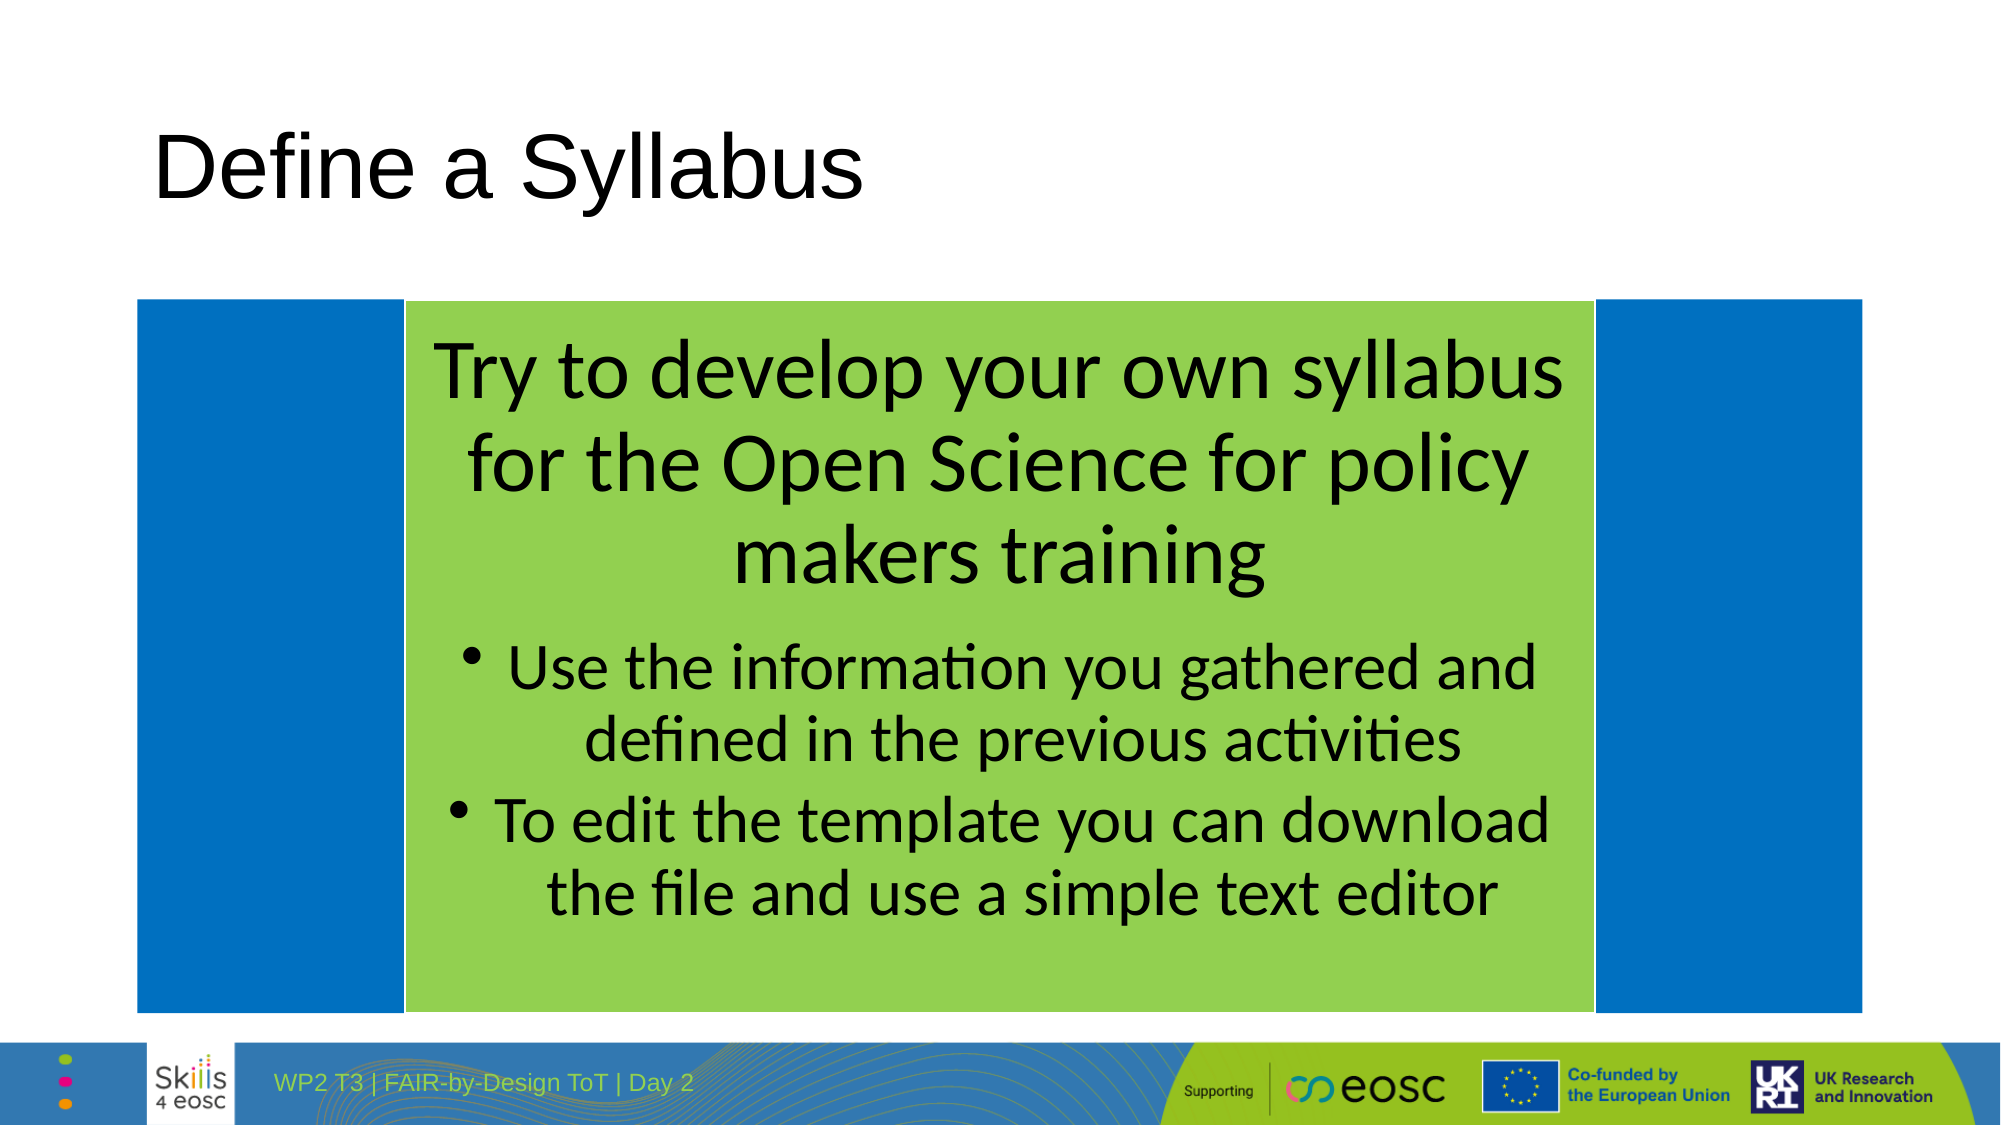

# Define a Syllabus
Try to develop your own syllabus for the Open Science for policy makers training
Use the information you gathered and defined in the previous activities
To edit the template you can download the file and use a simple text editor
WP2 T3 | FAIR-by-Design ToT | Day 2